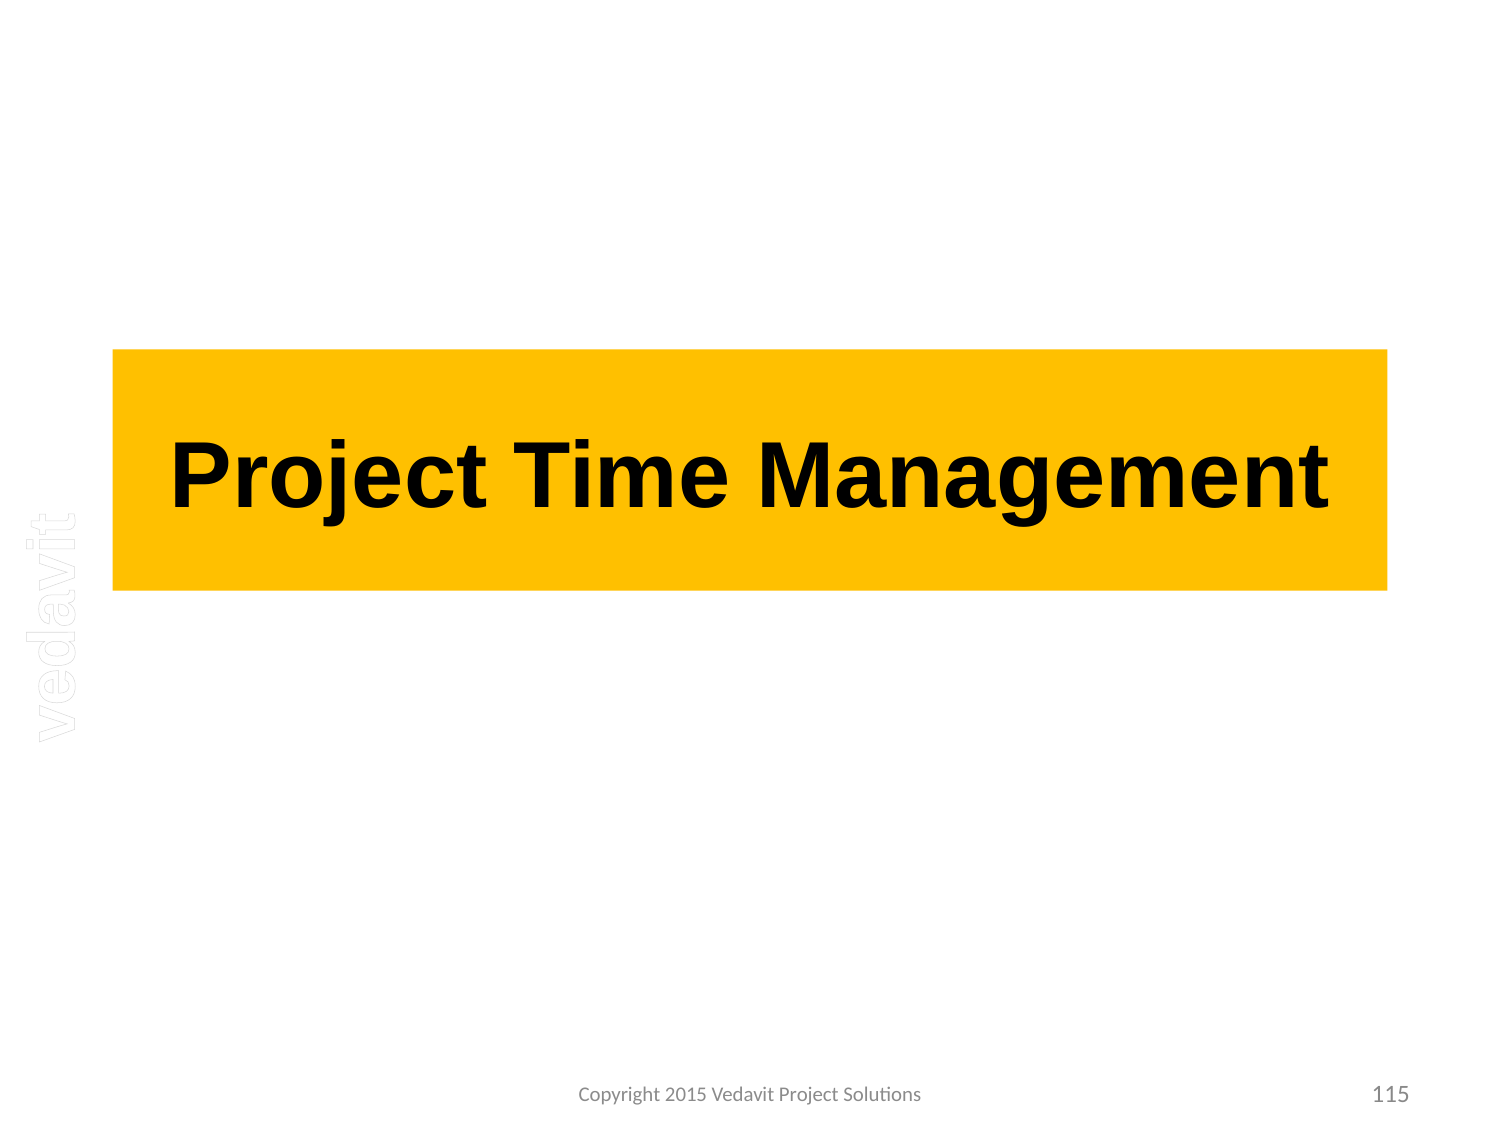

# Project Time Management

Copyright 2015 Vedavit Project Solutions
115